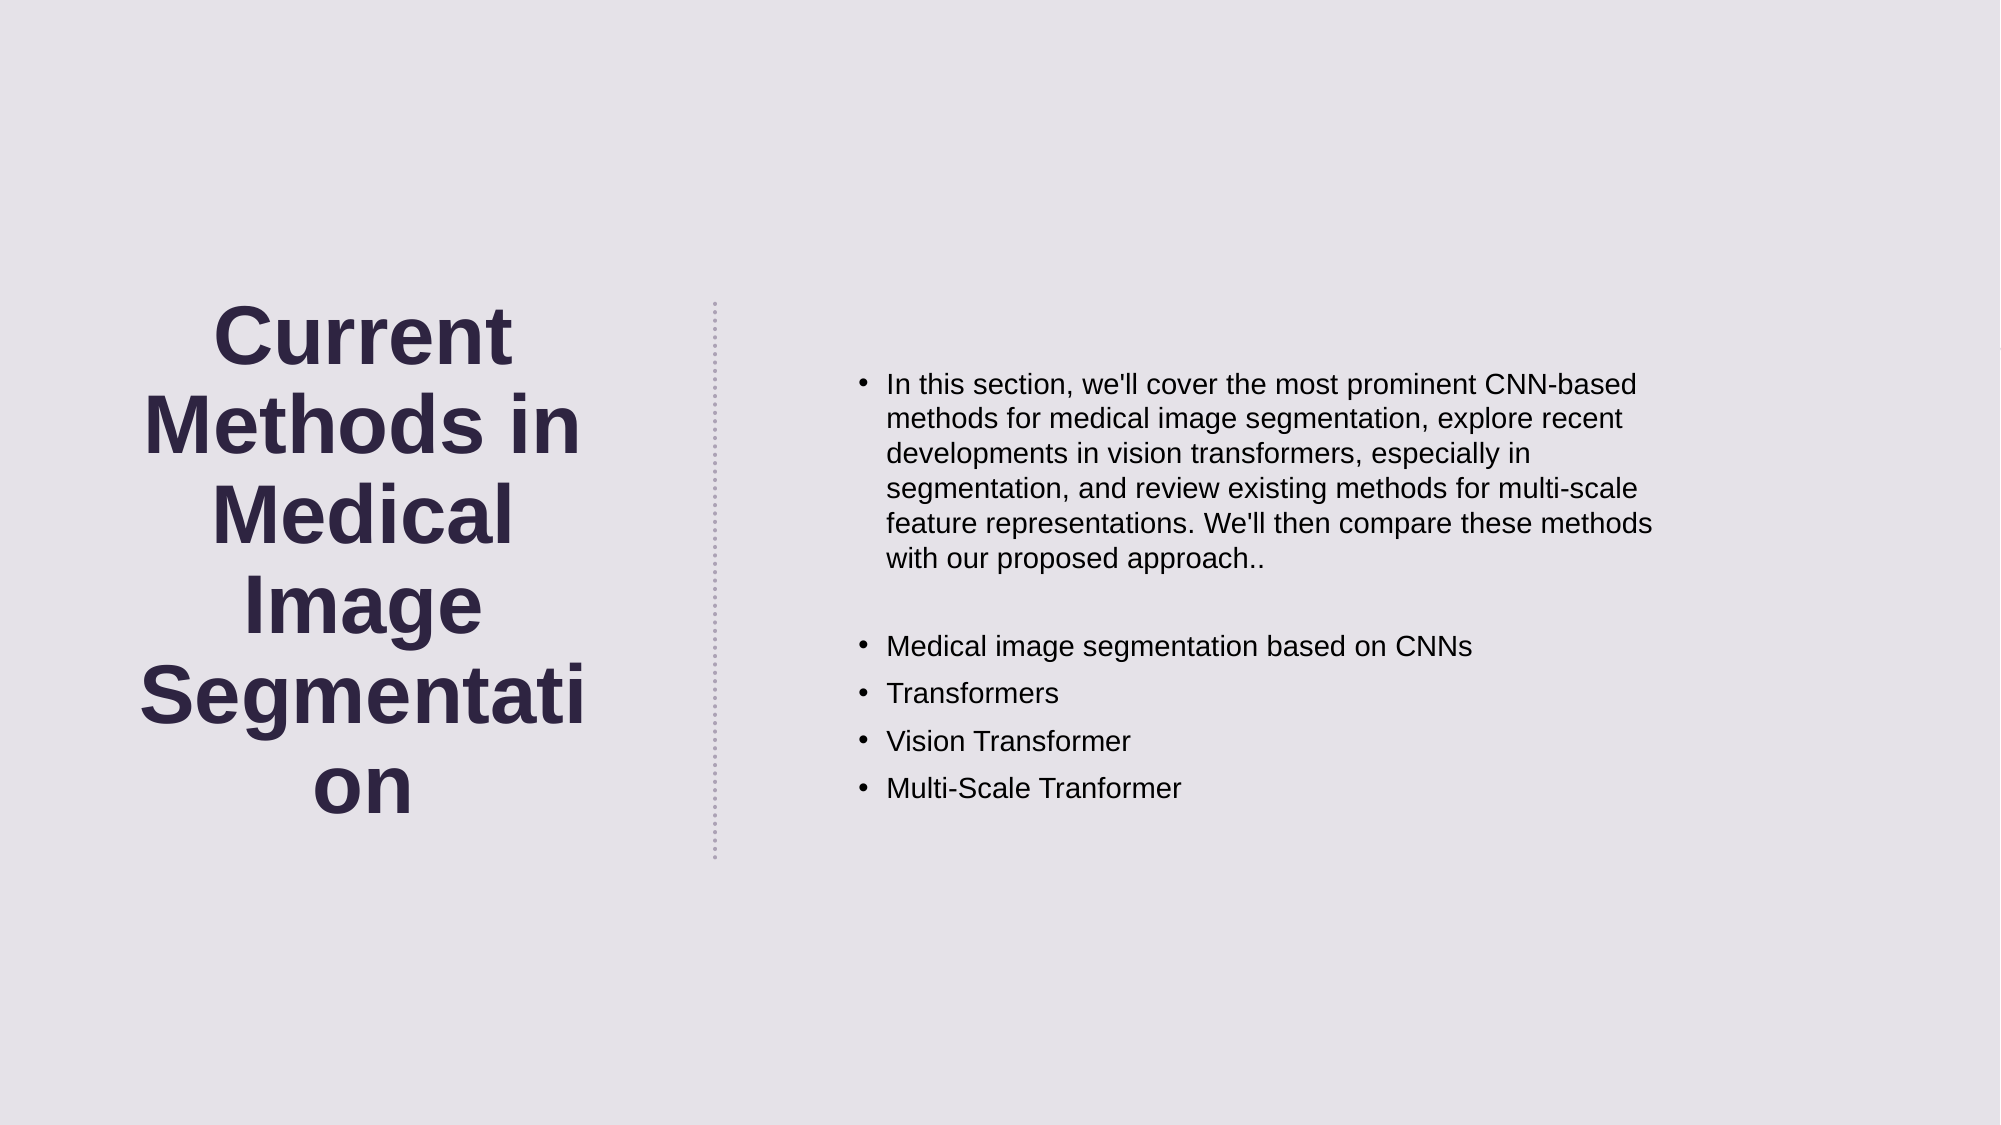

Current Methods in Medical Image Segmentation
In this section, we'll cover the most prominent CNN-based methods for medical image segmentation, explore recent developments in vision transformers, especially in segmentation, and review existing methods for multi-scale feature representations. We'll then compare these methods with our proposed approach..

Medical image segmentation based on CNNs
Transformers
Vision Transformer
Multi-Scale Tranformer